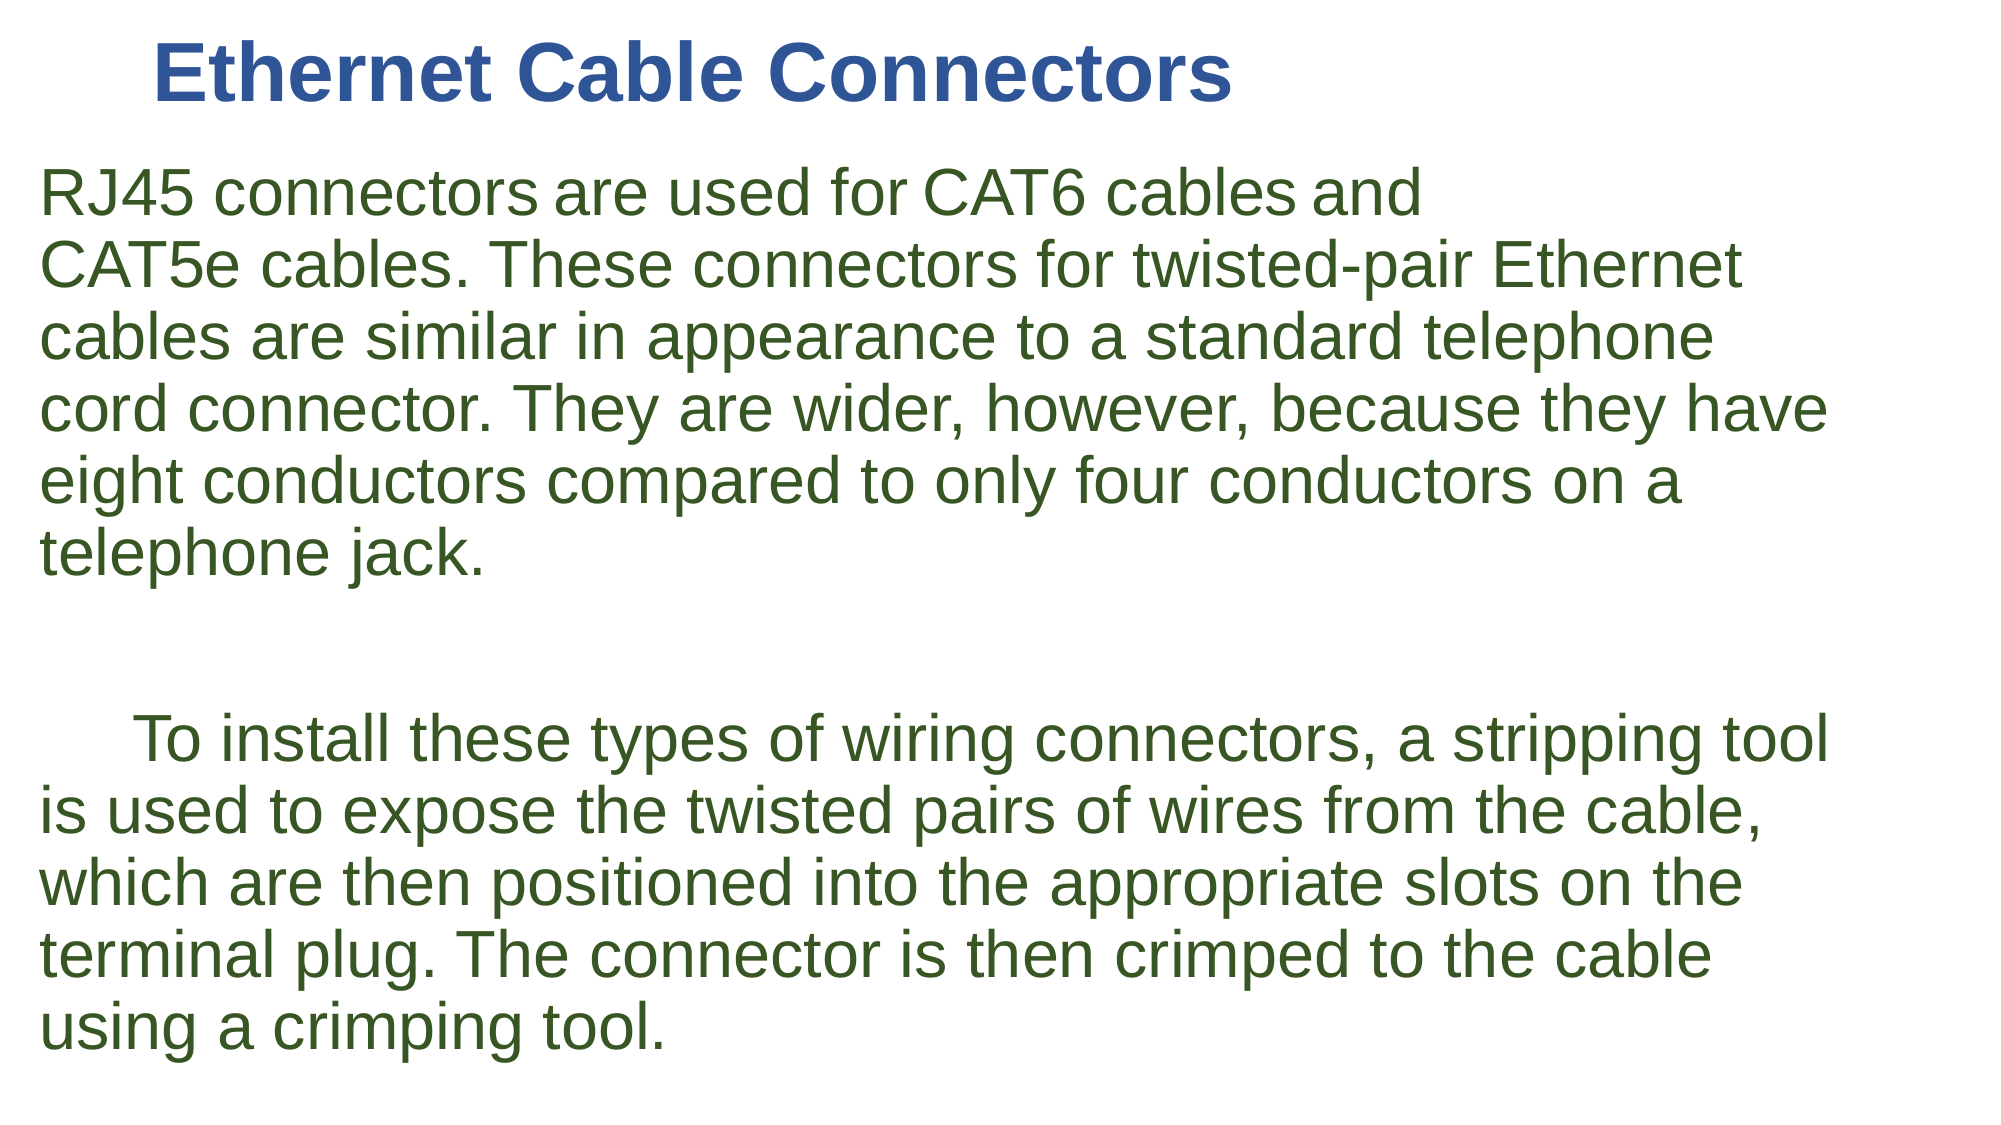

# Ethernet Cable Connectors
RJ45 connectors are used for CAT6 cables and CAT5e cables. These connectors for twisted-pair Ethernet cables are similar in appearance to a standard telephone cord connector. They are wider, however, because they have eight conductors compared to only four conductors on a telephone jack.

     To install these types of wiring connectors, a stripping tool is used to expose the twisted pairs of wires from the cable, which are then positioned into the appropriate slots on the terminal plug. The connector is then crimped to the cable using a crimping tool.